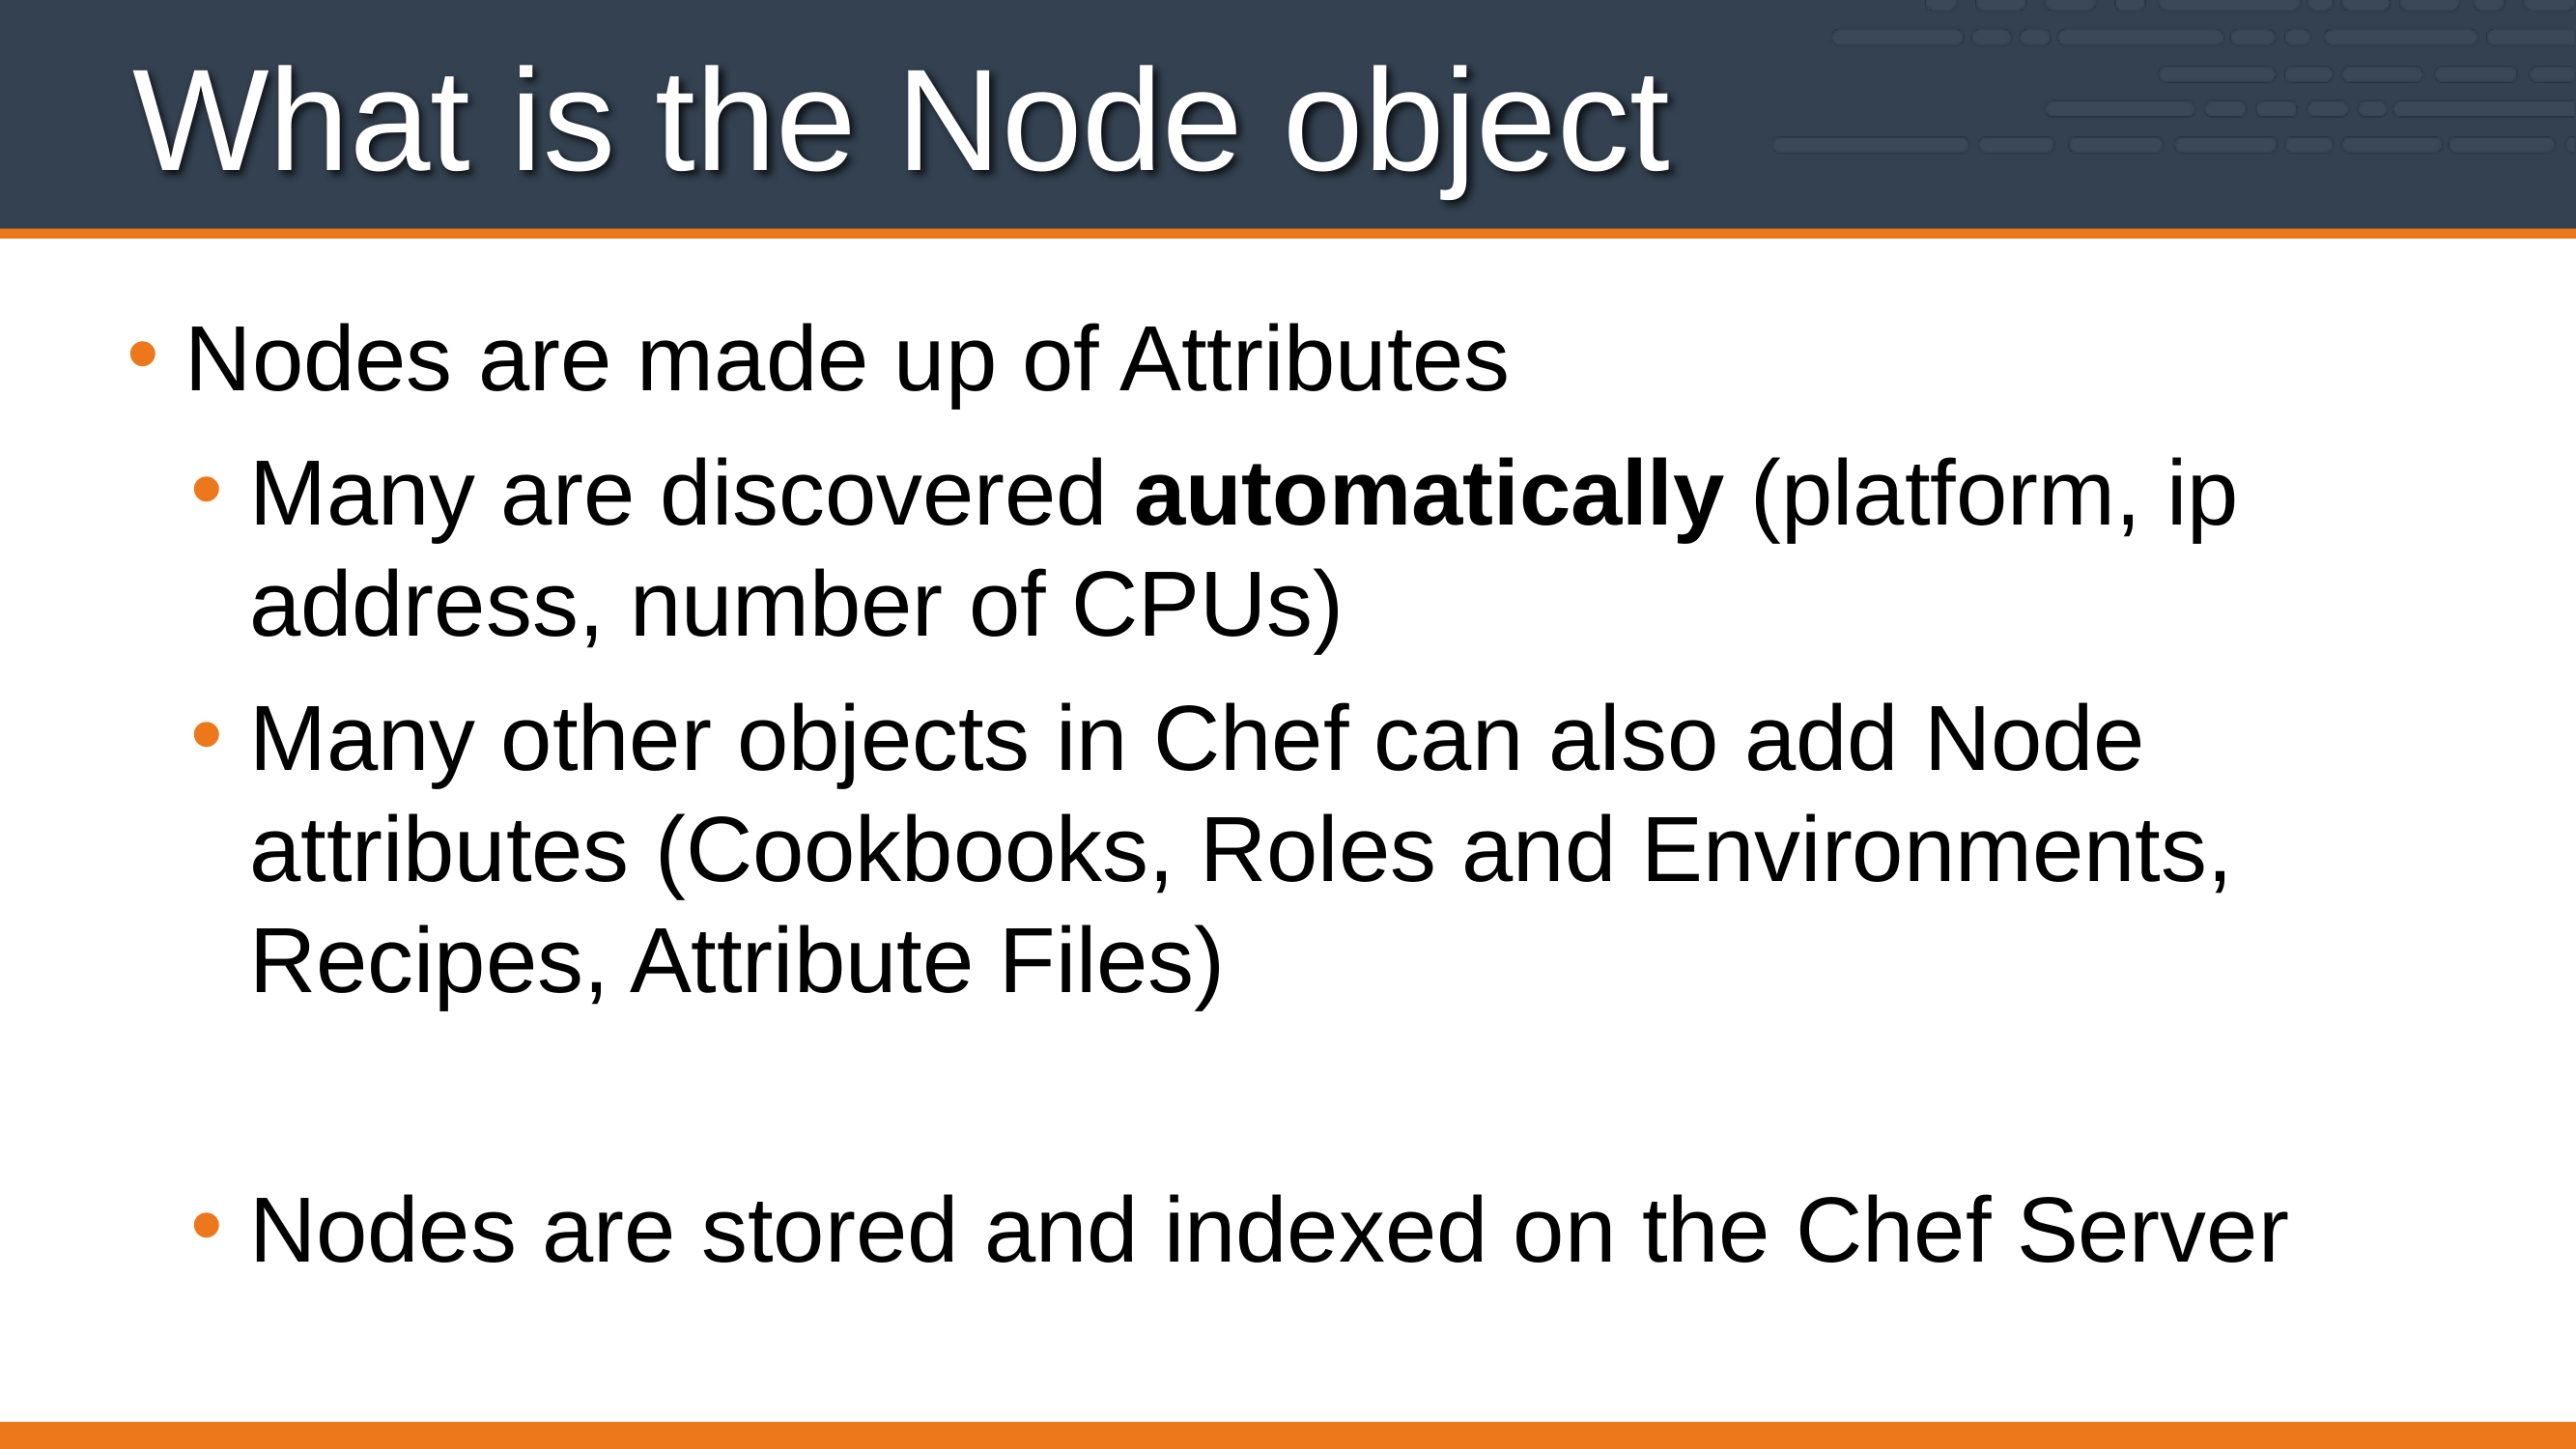

# What is the Node object
Nodes are made up of Attributes
Many are discovered automatically (platform, ip address, number of CPUs)
Many other objects in Chef can also add Node attributes (Cookbooks, Roles and Environments, Recipes, Attribute Files)

Nodes are stored and indexed on the Chef Server